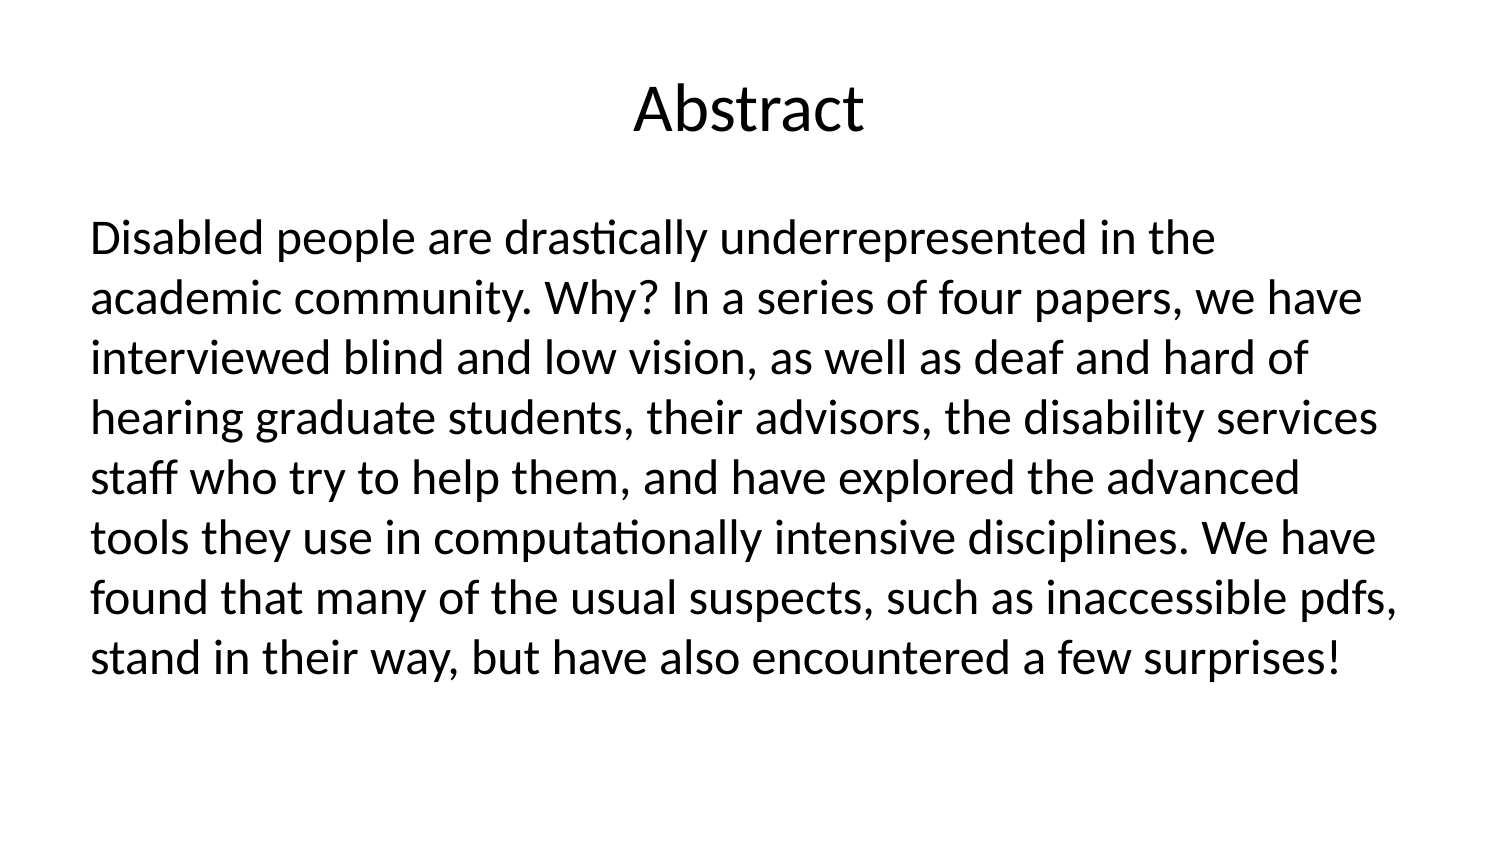

# Abstract
Disabled people are drastically underrepresented in the academic community. Why? In a series of four papers, we have interviewed blind and low vision, as well as deaf and hard of hearing graduate students, their advisors, the disability services staff who try to help them, and have explored the advanced tools they use in computationally intensive disciplines. We have found that many of the usual suspects, such as inaccessible pdfs, stand in their way, but have also encountered a few surprises!